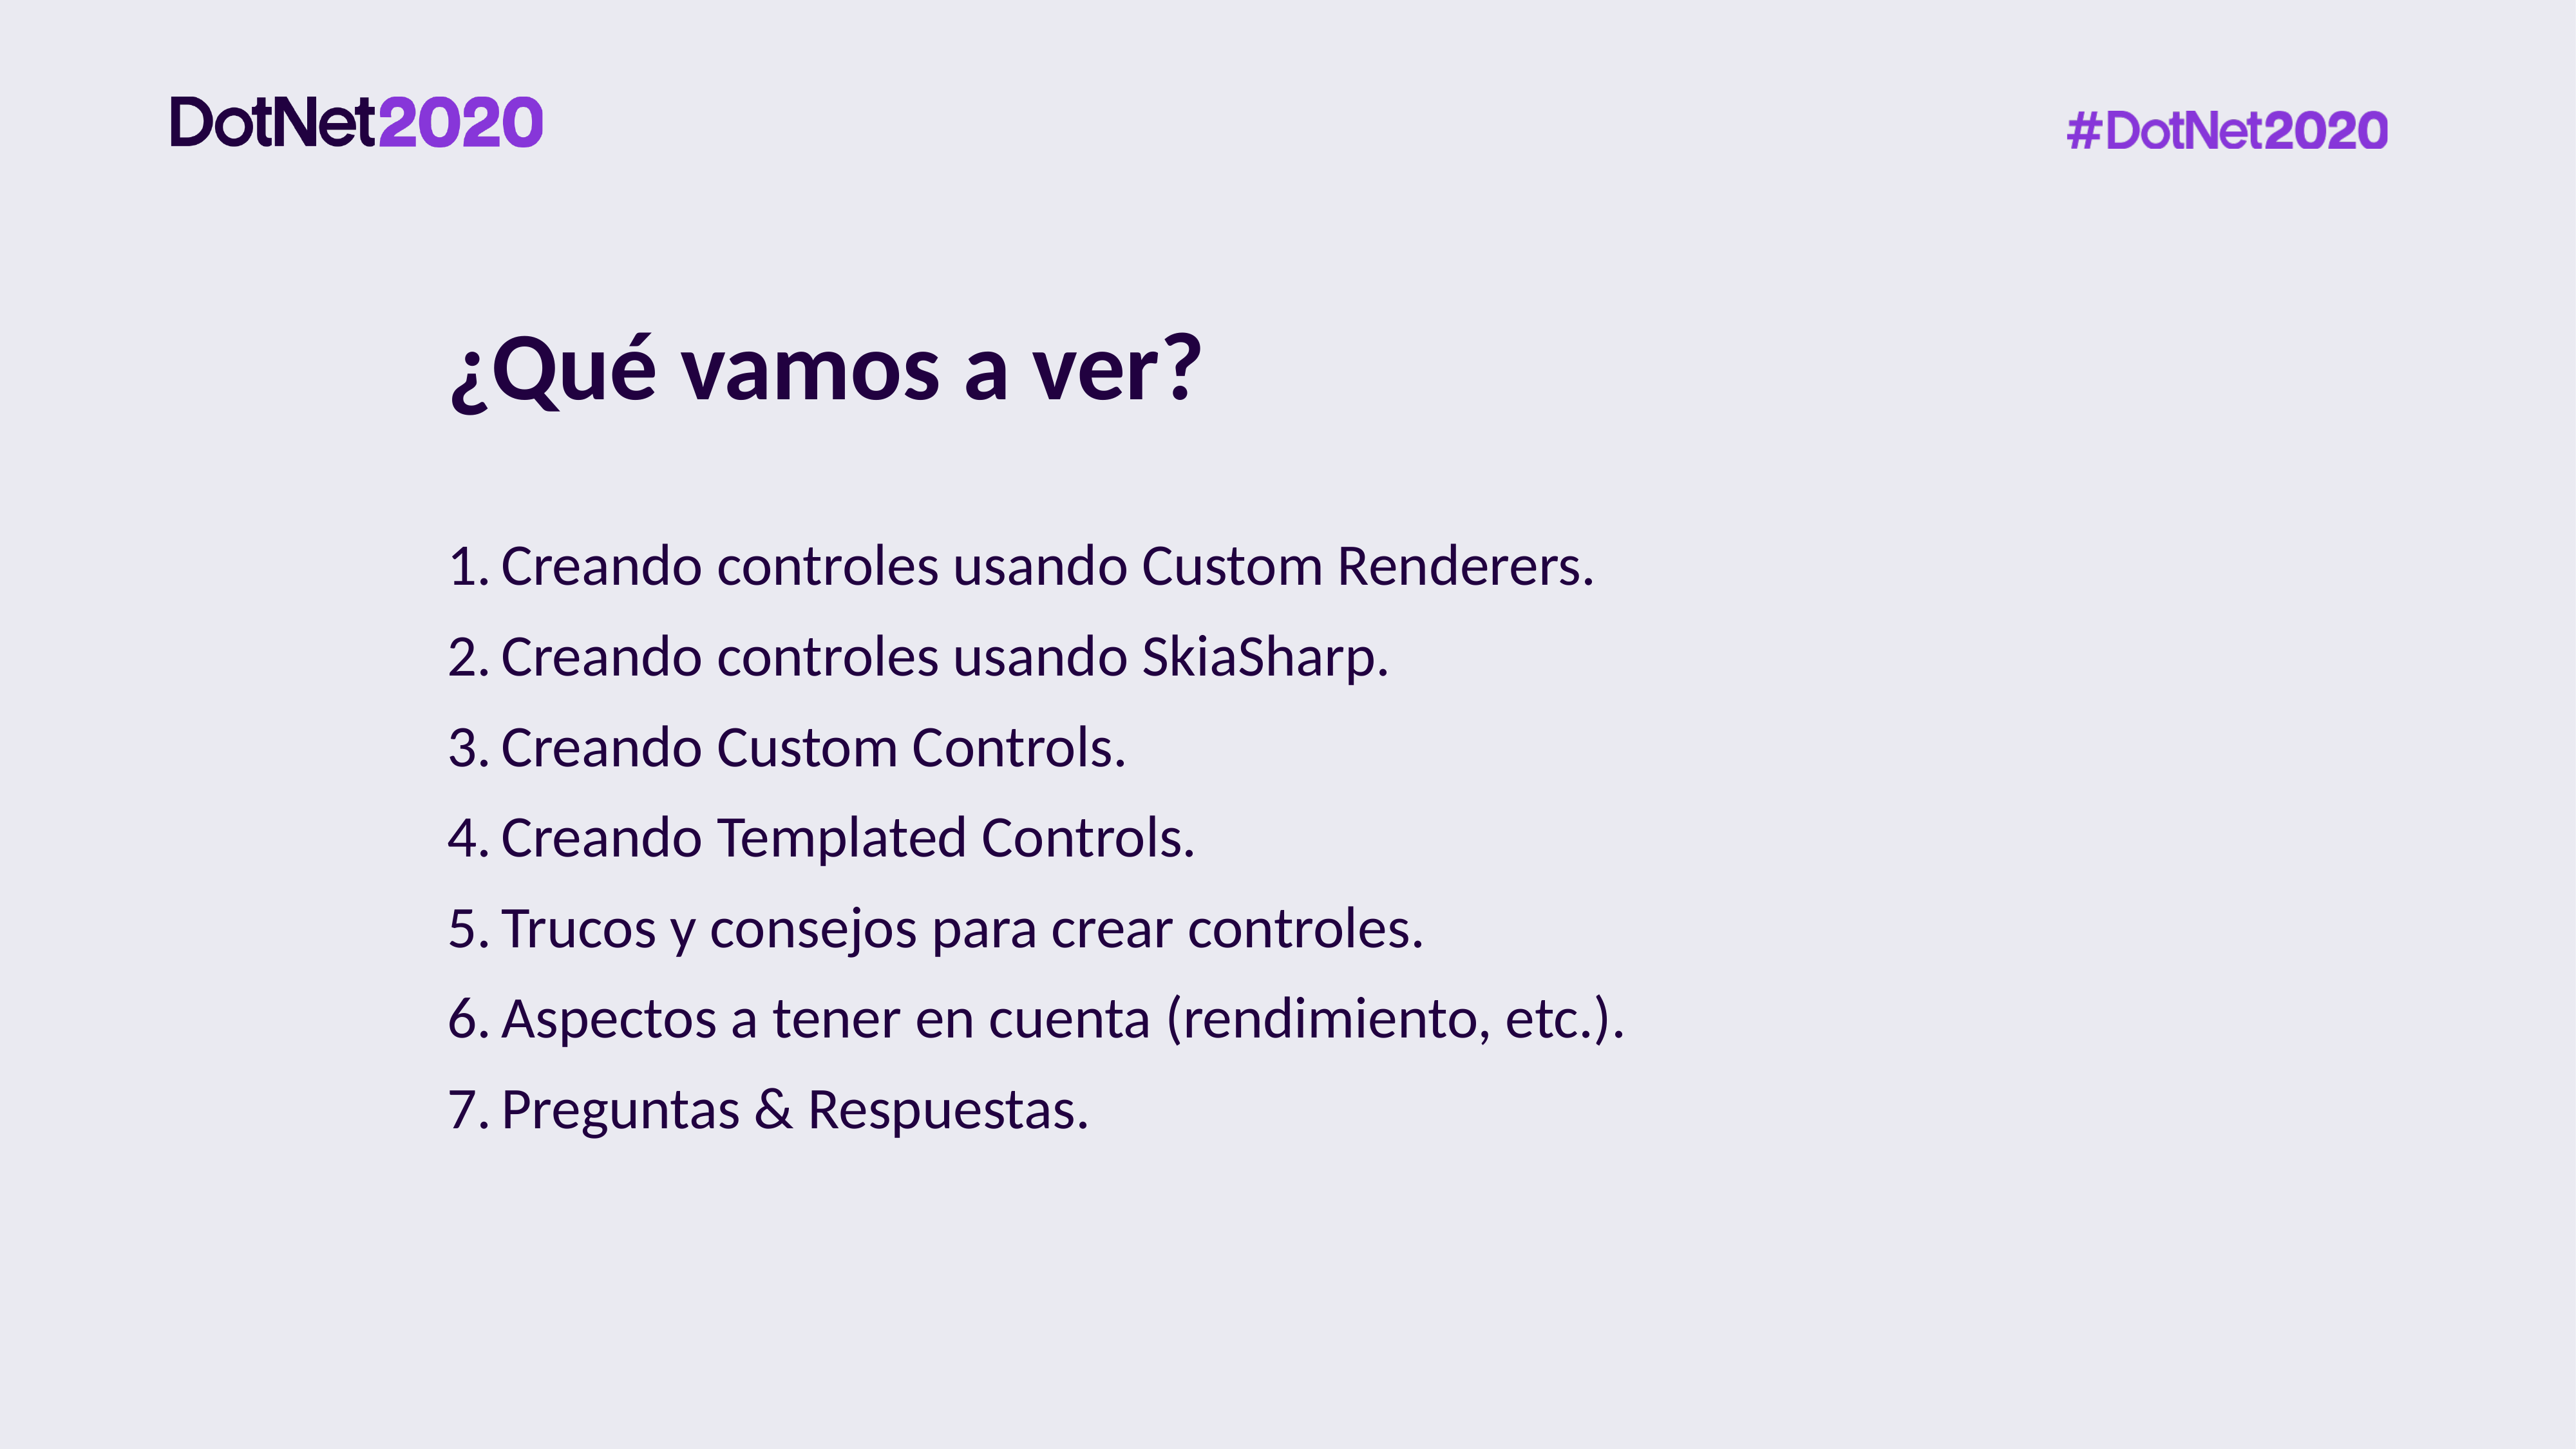

# ¿Qué vamos a ver?
Creando controles usando Custom Renderers.
Creando controles usando SkiaSharp.
Creando Custom Controls.
Creando Templated Controls.
Trucos y consejos para crear controles.
Aspectos a tener en cuenta (rendimiento, etc.).
Preguntas & Respuestas.